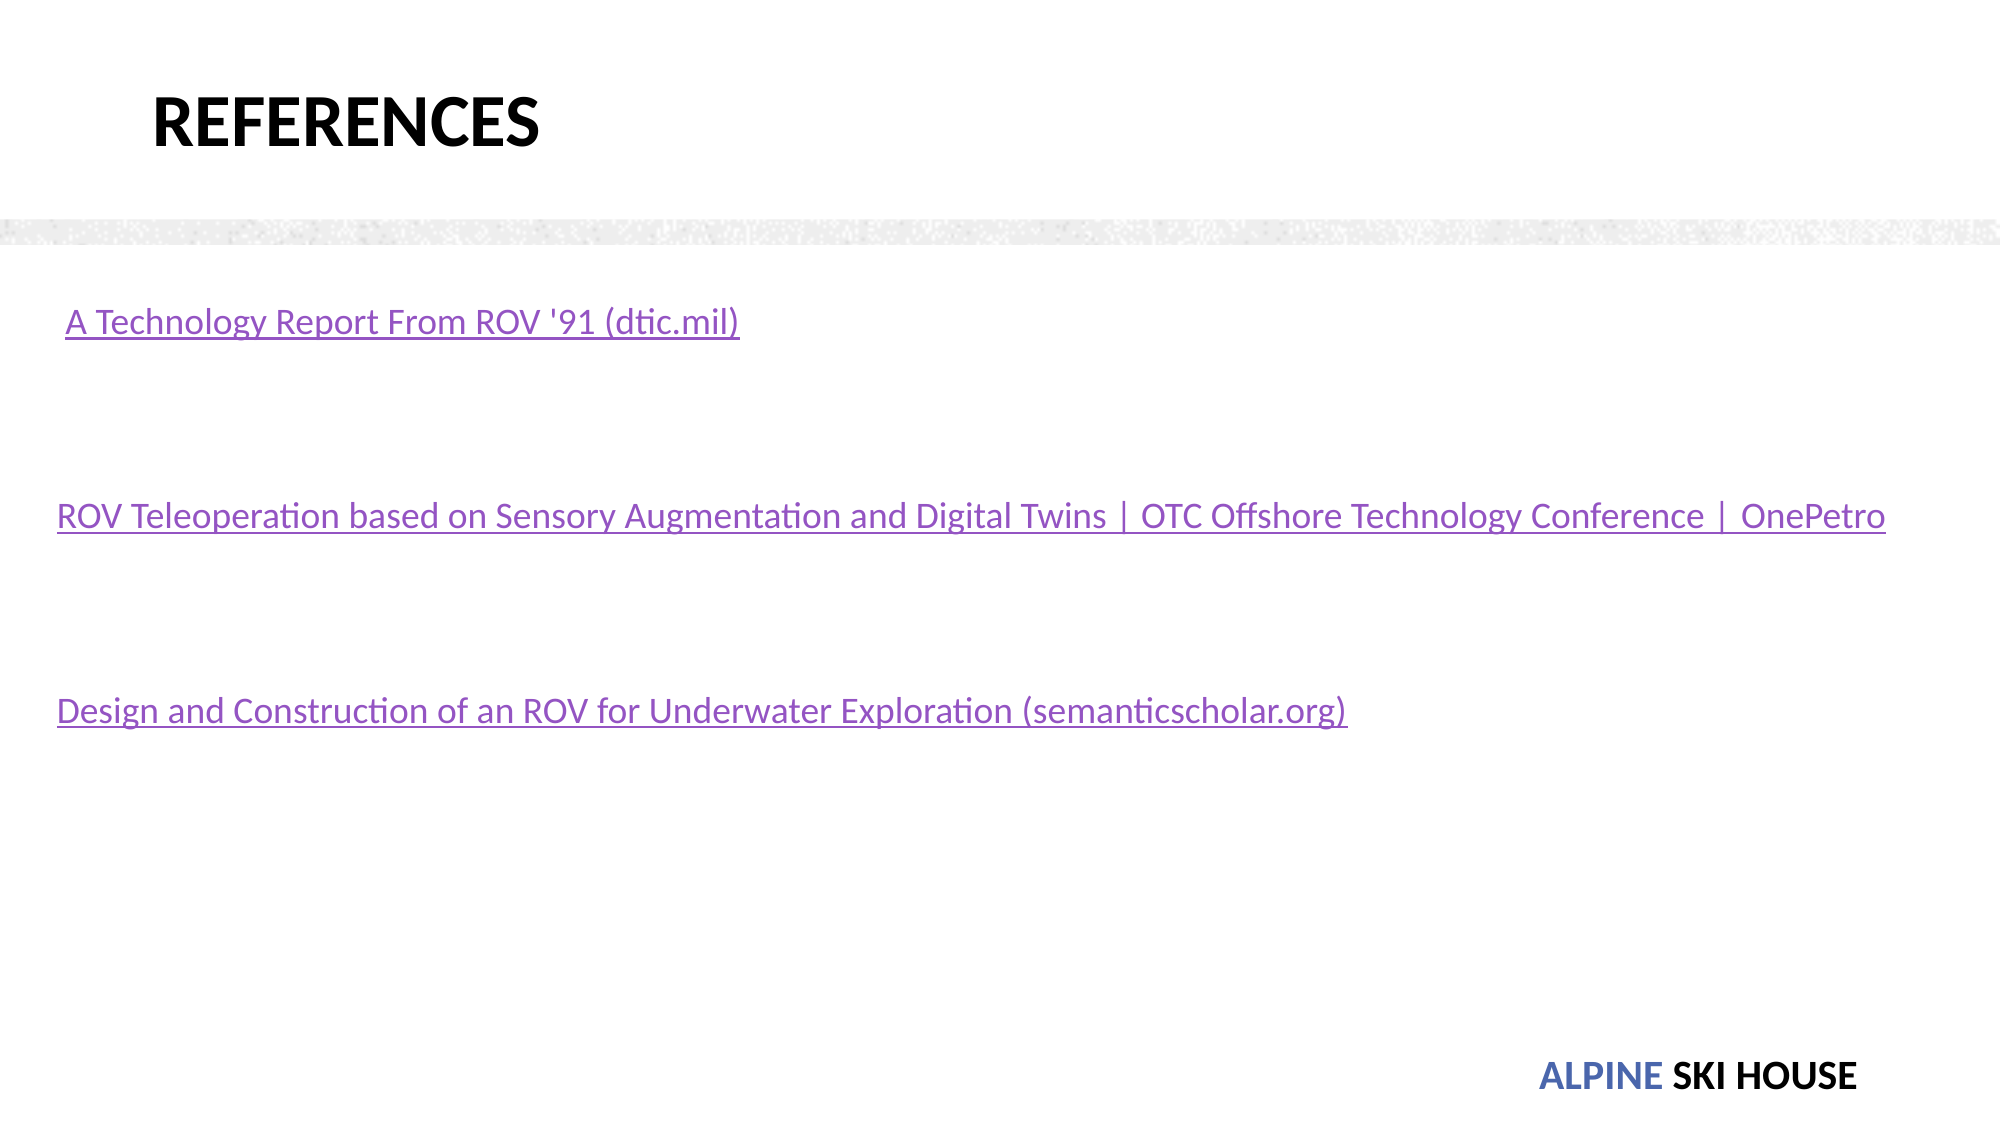

# References
 A Technology Report From ROV '91 (dtic.mil)

ROV Teleoperation based on Sensory Augmentation and Digital Twins | OTC Offshore Technology Conference | OnePetro

Design and Construction of an ROV for Underwater Exploration (semanticscholar.org)

16